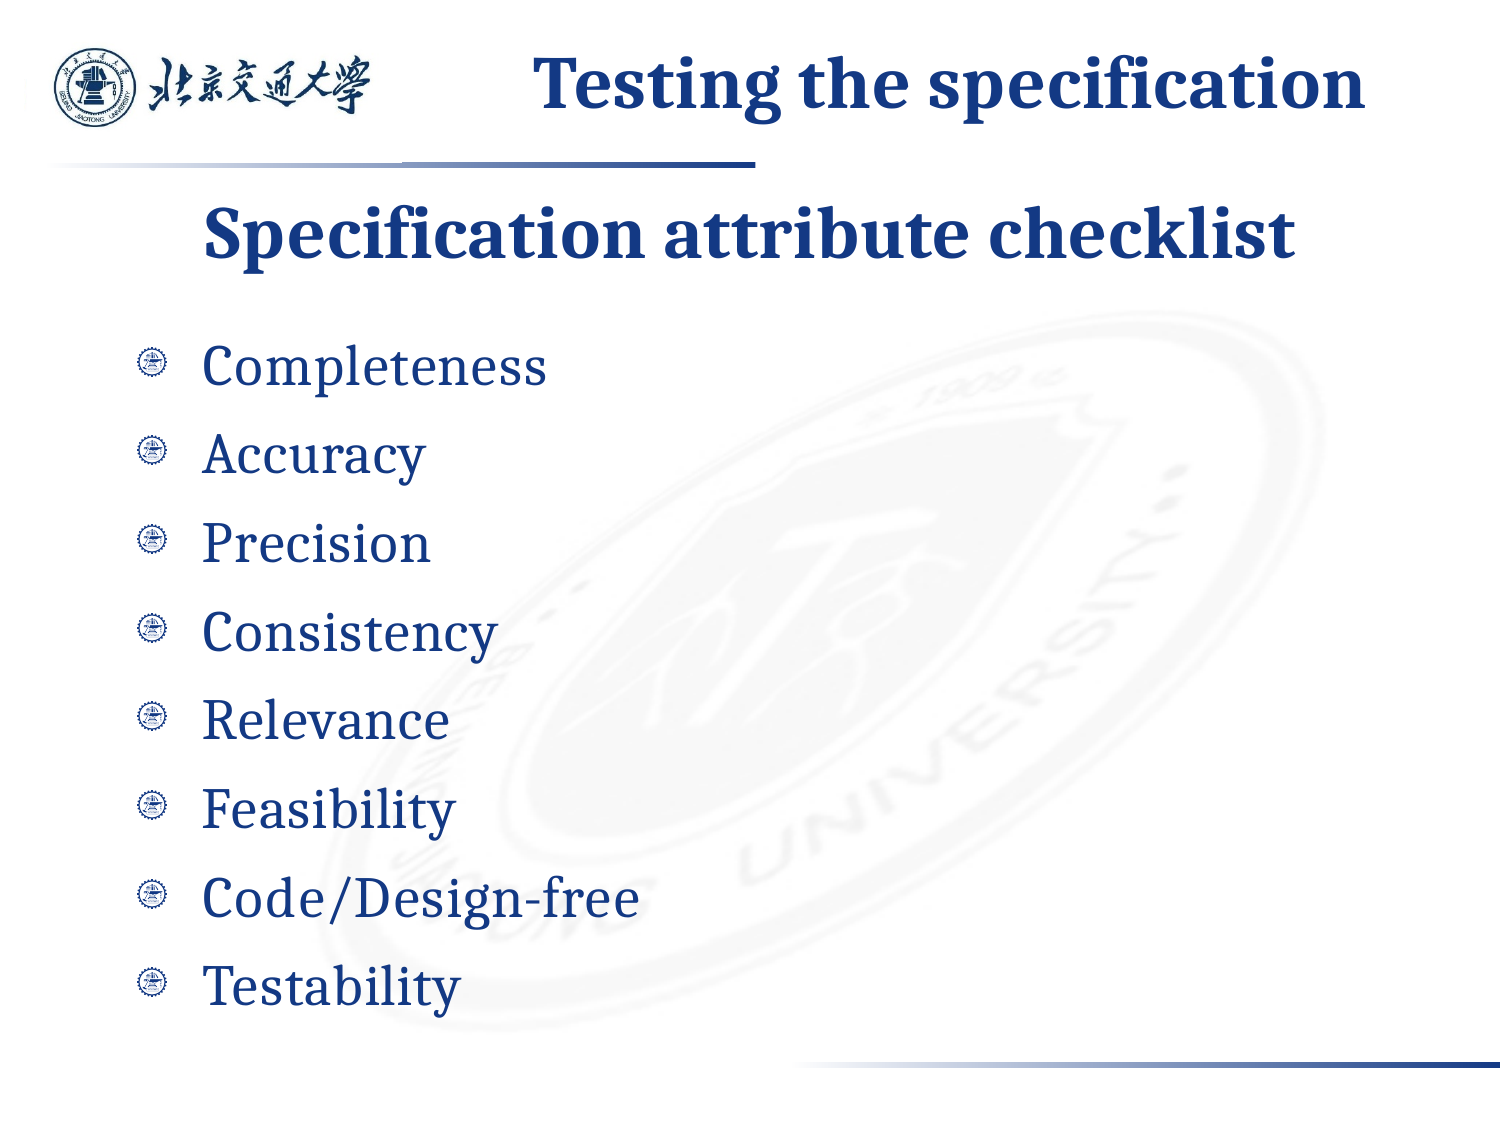

# Testing the specification
Specification attribute checklist
Completeness
Accuracy
Precision
Consistency
Relevance
Feasibility
Code/Design-free
Testability